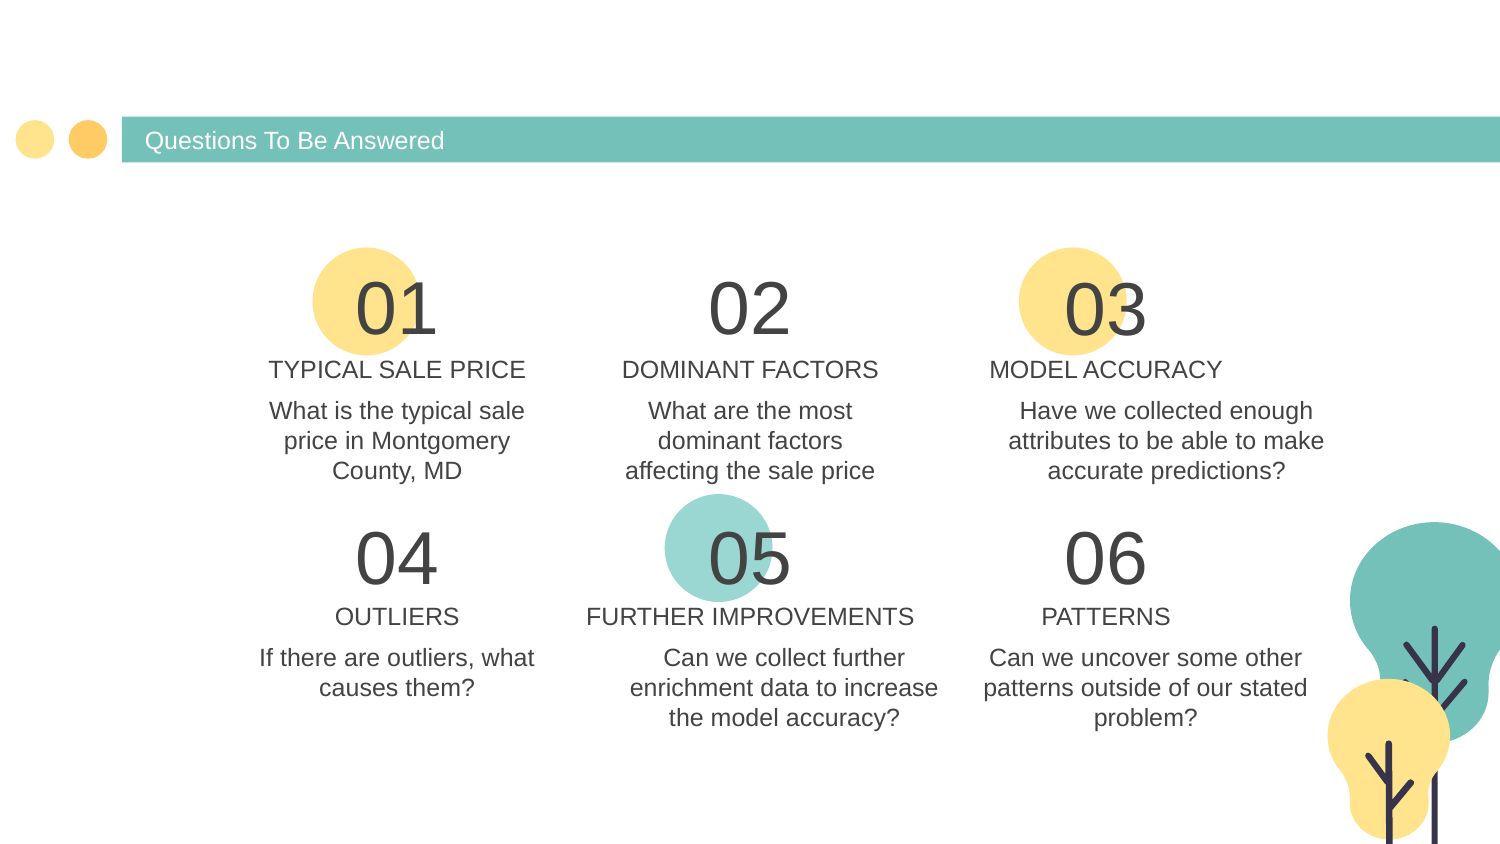

Questions To Be Answered

01
02
03
TYPICAL SALE PRICE
# DOMINANT FACTORS
MODEL ACCURACY
What is the typical sale price in Montgomery County, MD
Have we collected enough attributes to be able to make accurate predictions?
What are the most dominant factors affecting the sale price

04
05
06

OUTLIERS
FURTHER IMPROVEMENTS
PATTERNS
If there are outliers, what causes them?
Can we collect further enrichment data to increase the model accuracy?
Can we uncover some other patterns outside of our stated problem?